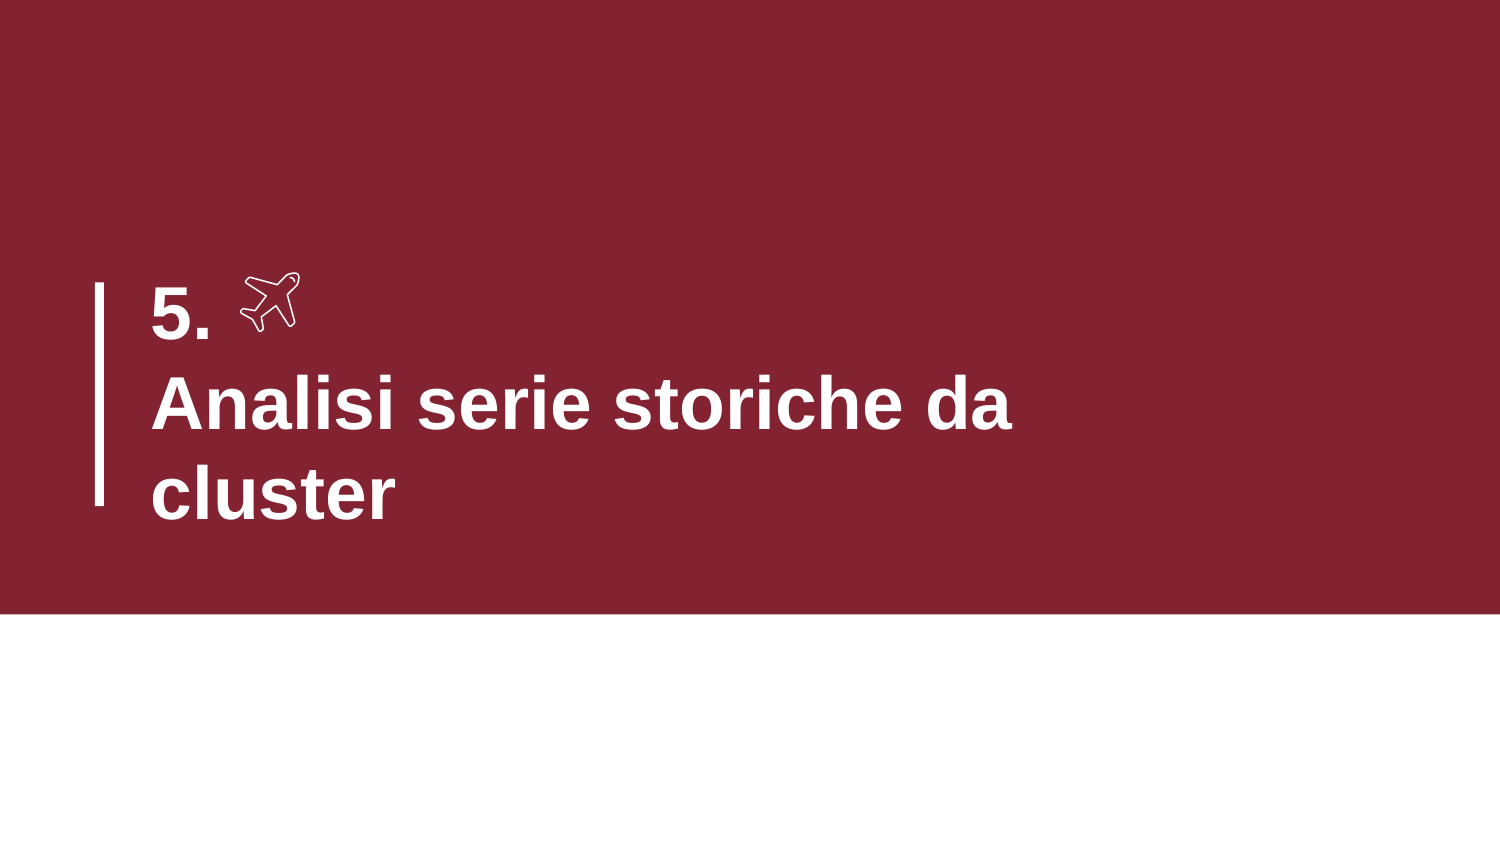

# 5.
Analisi serie storiche da cluster